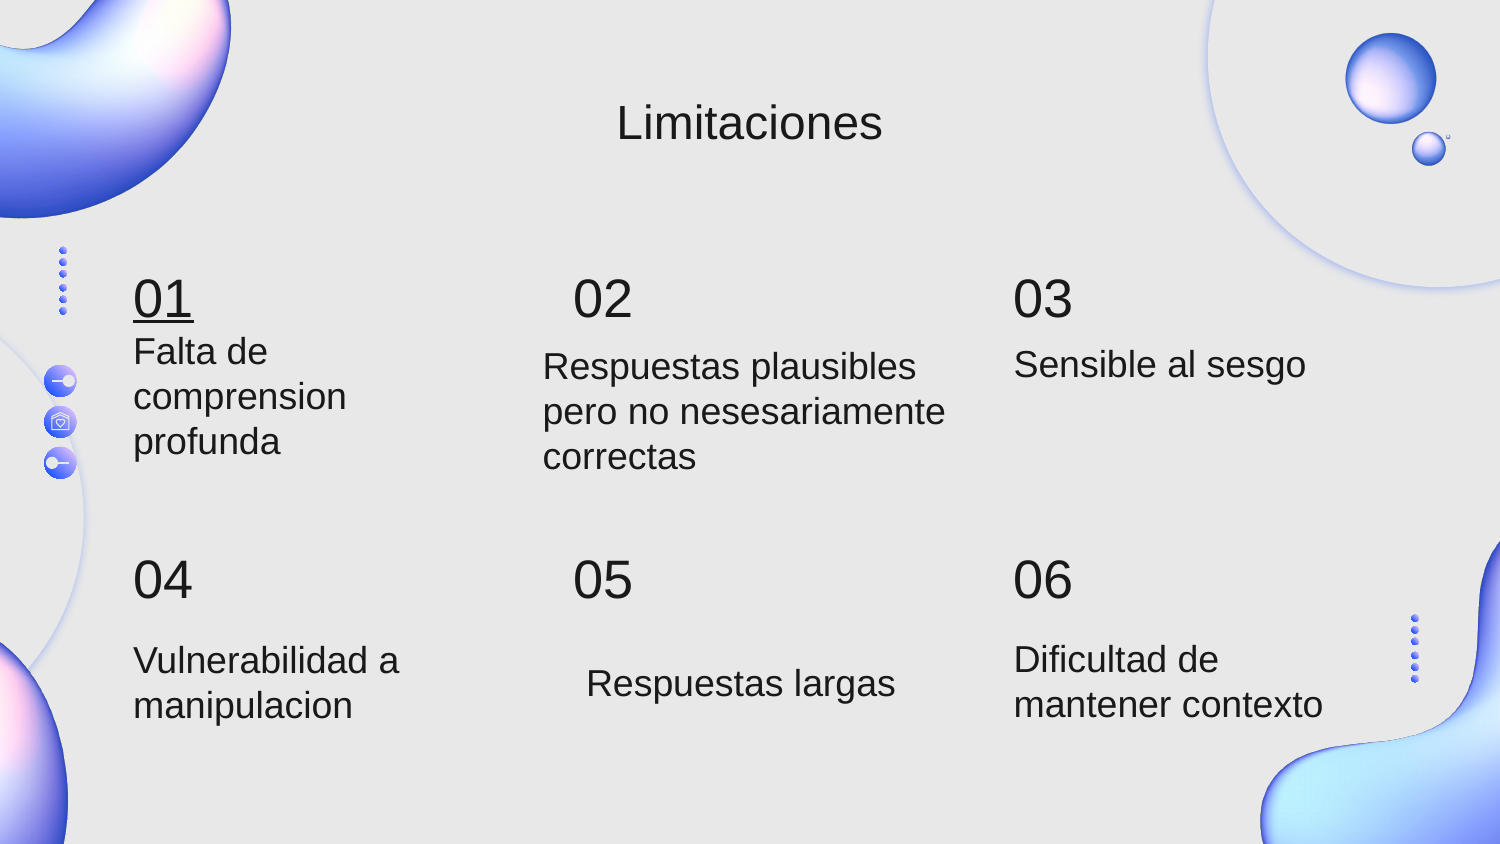

Limitaciones
01
02
03

Sensible al sesgo
# Falta de comprension profunda

Respuestas plausibles pero no nesesariamente correctas

04
05
06

Dificultad de mantener contexto
Vulnerabilidad a manipulacion
Respuestas largas